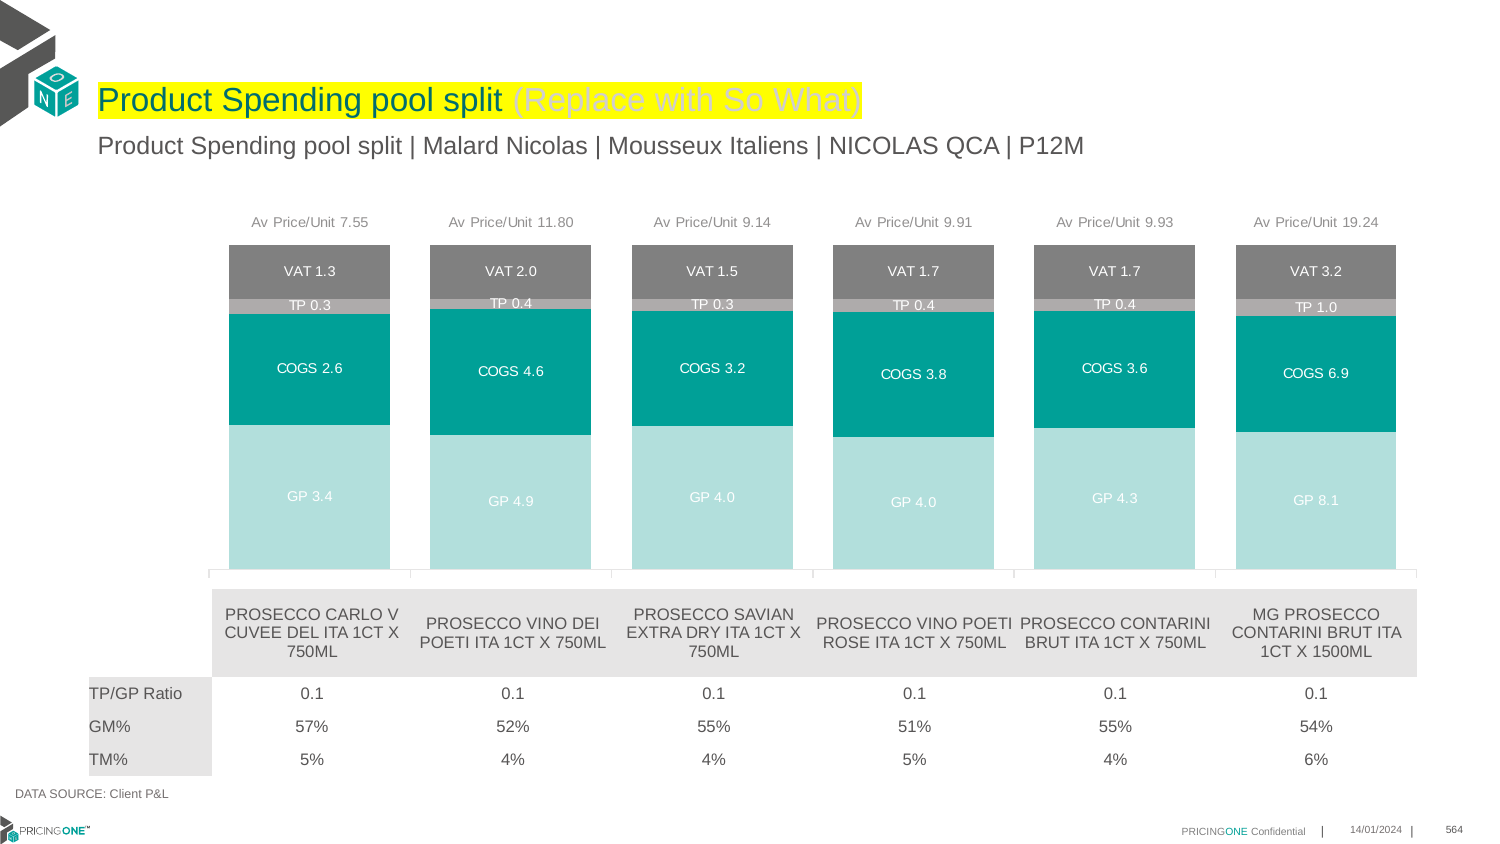

# Product Spending pool split (Replace with So What)
Product Spending pool split | Malard Nicolas | Mousseux Italiens | NICOLAS QCA | P12M

### Chart

| Category | GP | COGS | TP | VAT |
|---|---|---|---|---|
| Av Price/Unit 7.55 | 3.3659155306298527 | 2.5863366695427095 | 0.341427696289907 | 1.258735979292492 |
| Av Price/Unit 11.80 | 4.9014456140350875 | 4.578643062200957 | 0.3534448165869222 | 1.96670653907496 |
| Av Price/Unit 9.14 | 4.035593922393643 | 3.2408884057971012 | 0.3431218482156764 | 1.5239208352812839 |
| Av Price/Unit 9.91 | 4.029300628930818 | 3.8220450733752624 | 0.4103593990216634 | 1.6523410202655473 |
| Av Price/Unit 9.93 | 4.3265 | 3.5723999999999996 | 0.35462465753424866 | 1.6506849315068477 |
| Av Price/Unit 19.24 | 8.127091044776119 | 6.892776119402985 | 1.01247114427861 | 3.206467661691541 |
|  | PROSECCO CARLO V CUVEE DEL ITA 1CT X 750ML | PROSECCO VINO DEI POETI ITA 1CT X 750ML | PROSECCO SAVIAN EXTRA DRY ITA 1CT X 750ML | PROSECCO VINO POETI ROSE ITA 1CT X 750ML | PROSECCO CONTARINI BRUT ITA 1CT X 750ML | MG PROSECCO CONTARINI BRUT ITA 1CT X 1500ML |
| --- | --- | --- | --- | --- | --- | --- |
| TP/GP Ratio | 0.1 | 0.1 | 0.1 | 0.1 | 0.1 | 0.1 |
| GM% | 57% | 52% | 55% | 51% | 55% | 54% |
| TM% | 5% | 4% | 4% | 5% | 4% | 6% |
DATA SOURCE: Client P&L

14/01/2024
564